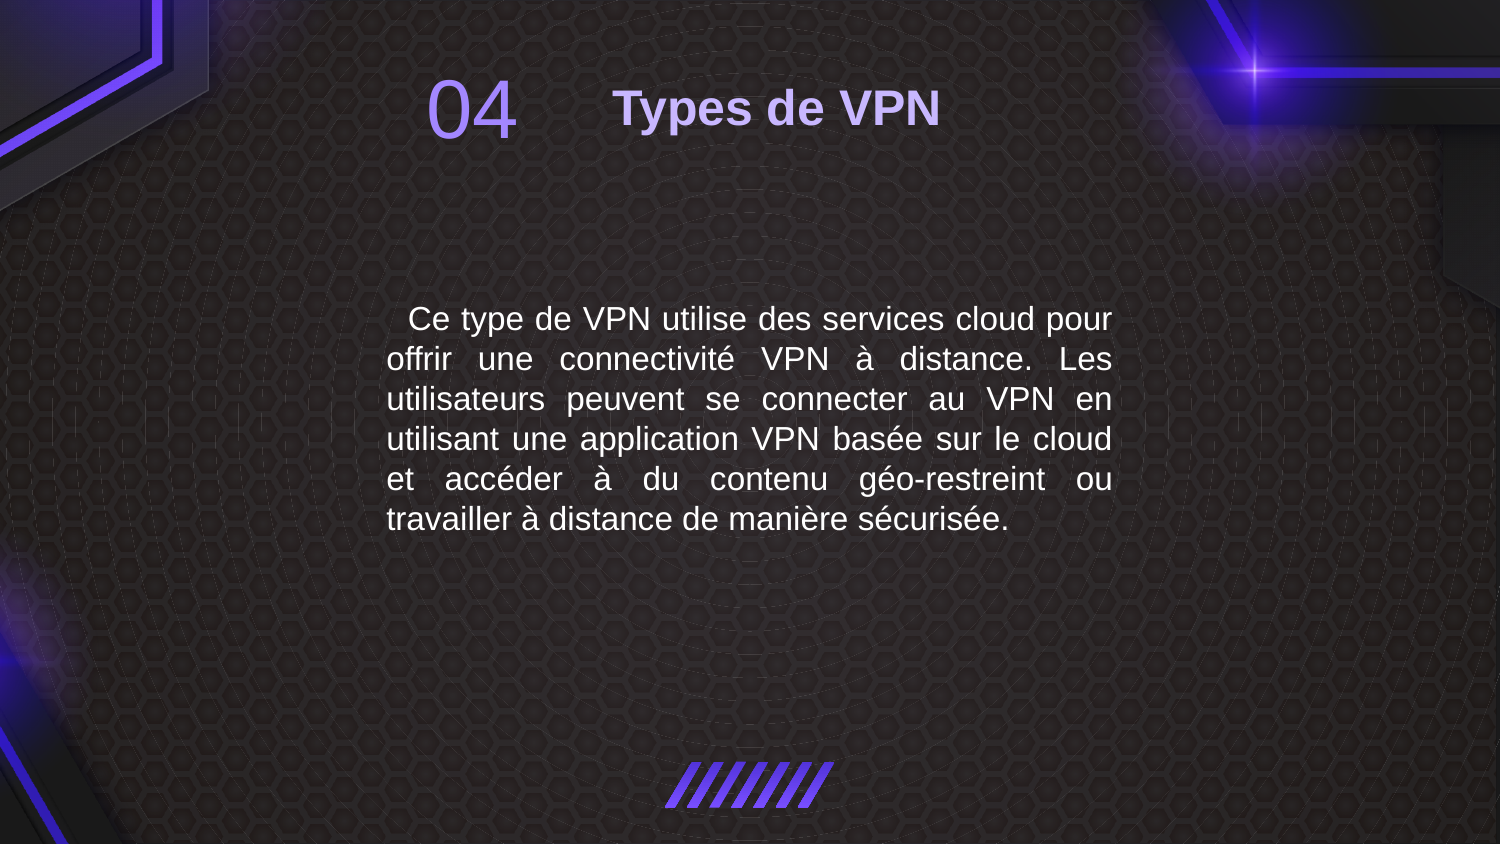

# Types de VPN
04
  Ce type de VPN utilise des services cloud pour offrir une connectivité VPN à distance. Les utilisateurs peuvent se connecter au VPN en utilisant une application VPN basée sur le cloud et accéder à du contenu géo-restreint ou travailler à distance de manière sécurisée.
VPN basé sur le cloud